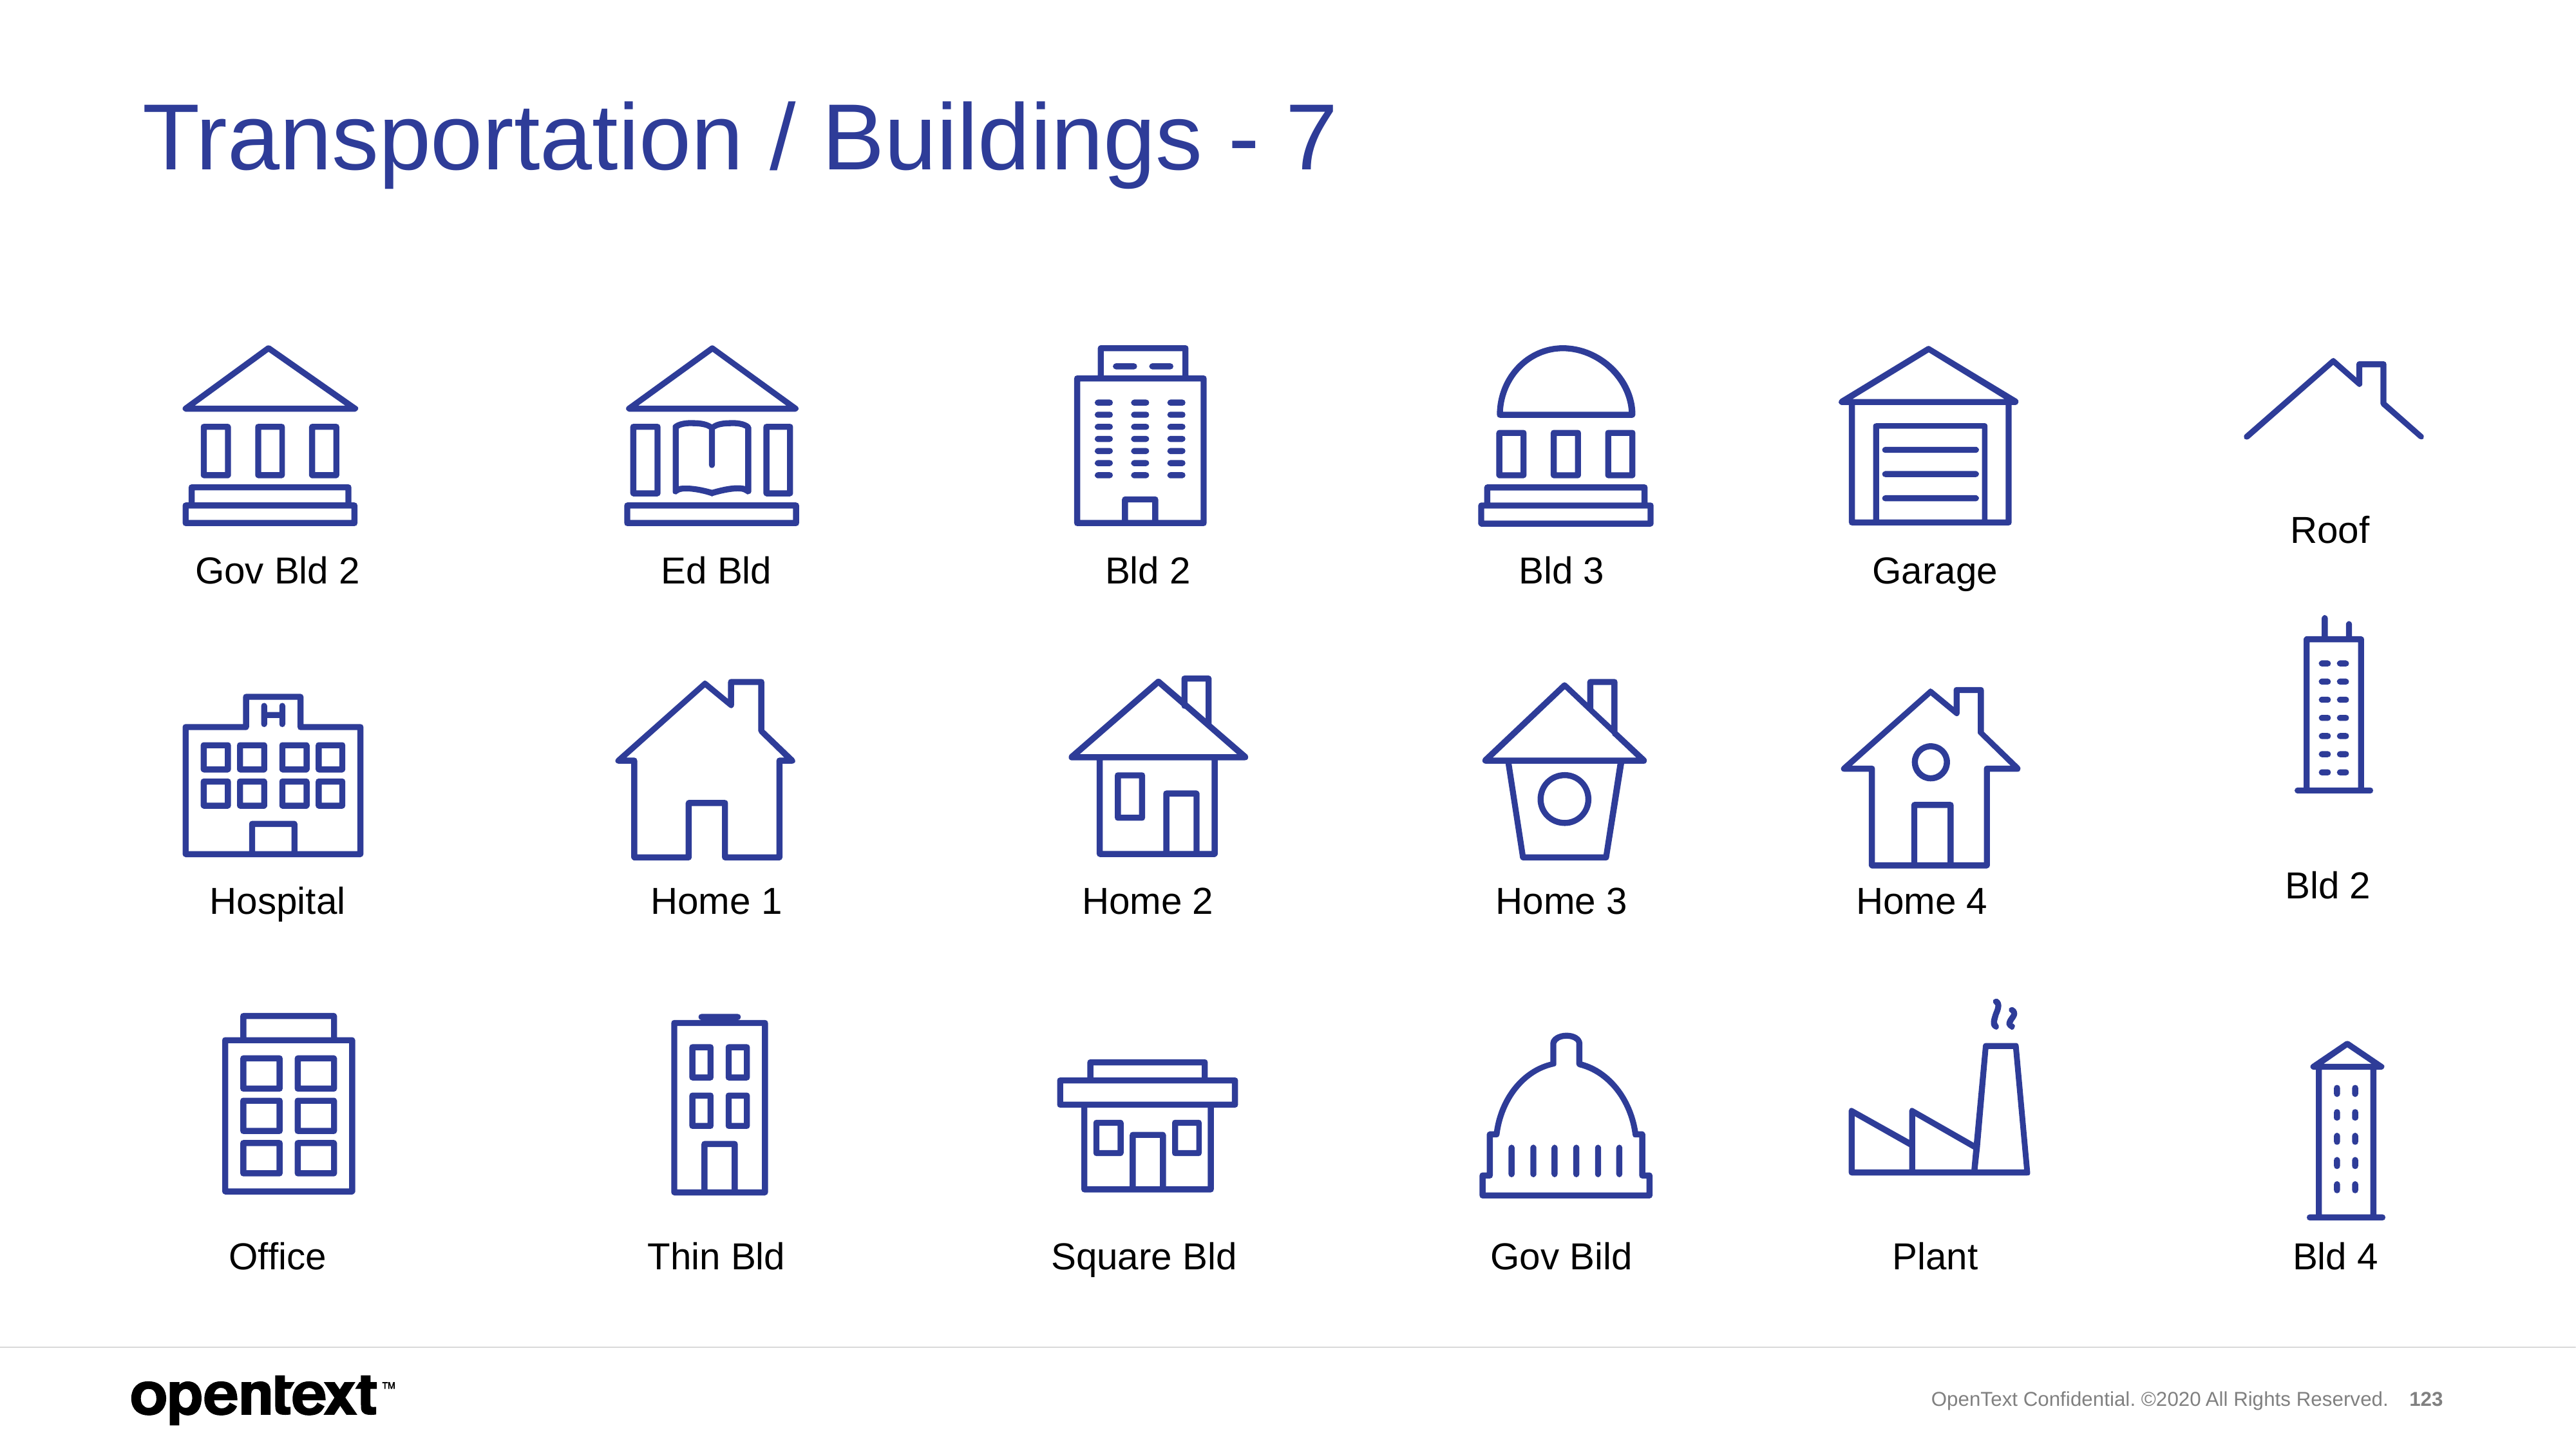

# Transportation / Buildings - 7

Roof
Gov Bld 2
Ed Bld
Bld 2
Bld 3
Garage

Bld 2
Hospital
Home 1
Home 2
Home 3
Home 4

Office
Thin Bld
Square Bld
Gov Bild
Plant
Bld 4